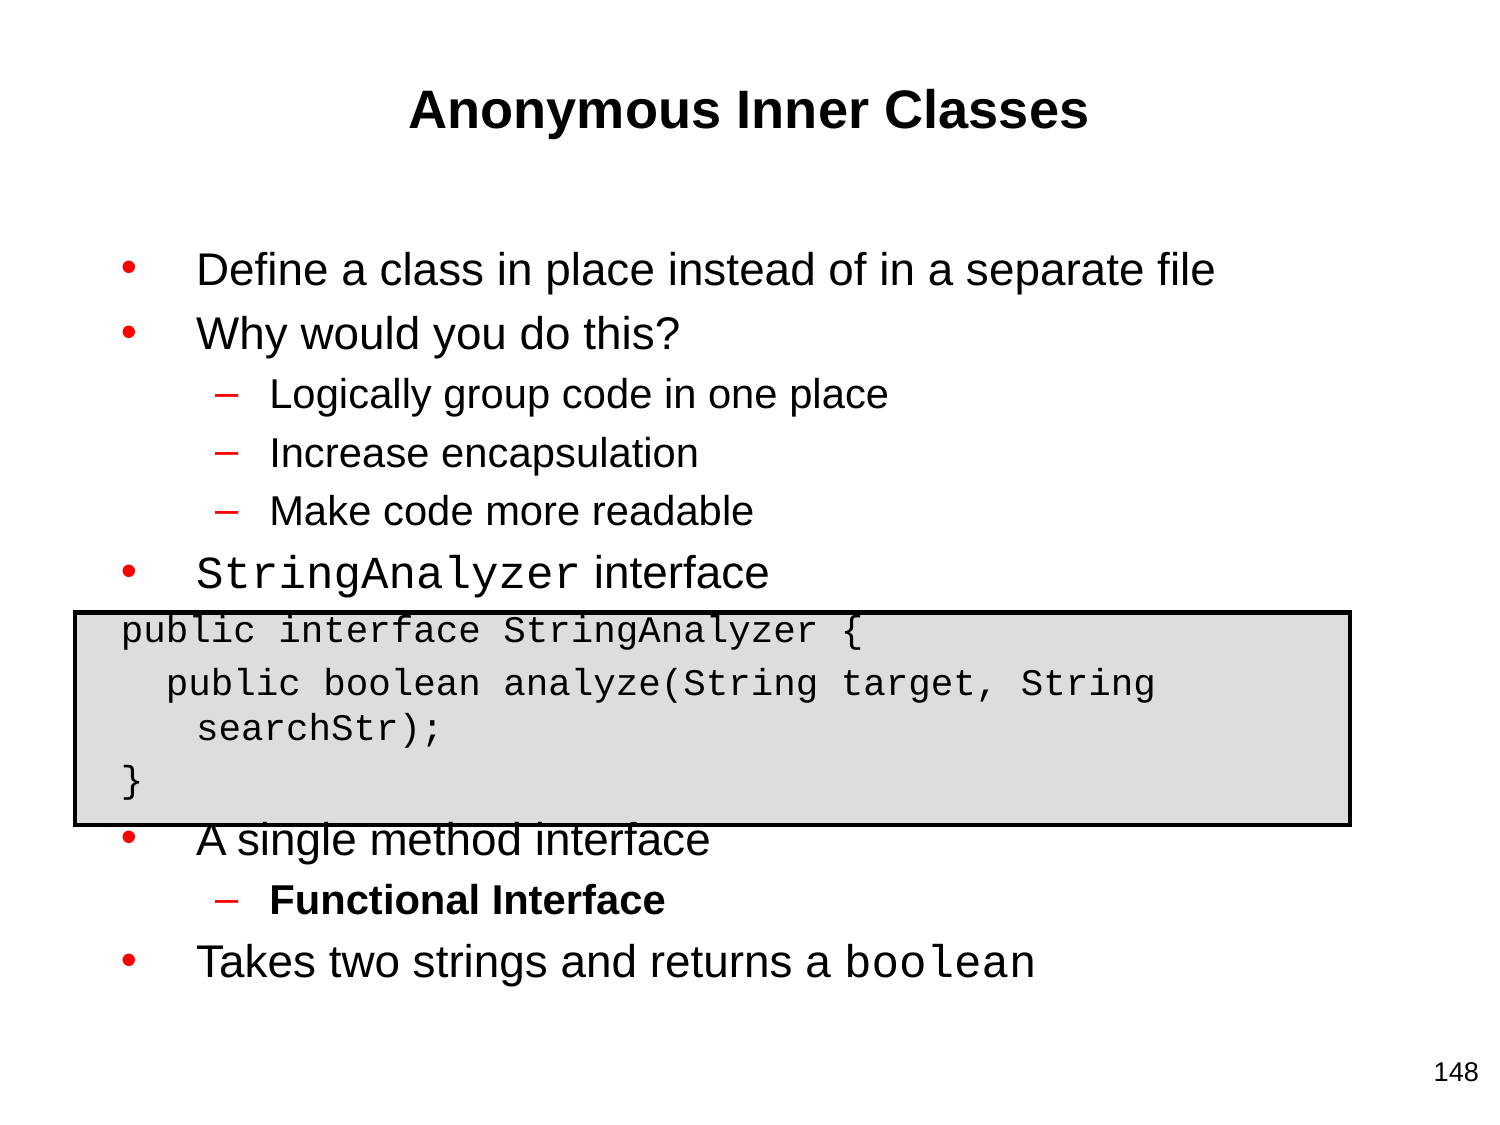

# Anonymous Inner Classes
Define a class in place instead of in a separate file
Why would you do this?
Logically group code in one place
Increase encapsulation
Make code more readable
StringAnalyzer interface
public interface StringAnalyzer {
  public boolean analyze(String target, String searchStr);
}
A single method interface
Functional Interface
Takes two strings and returns a boolean

148